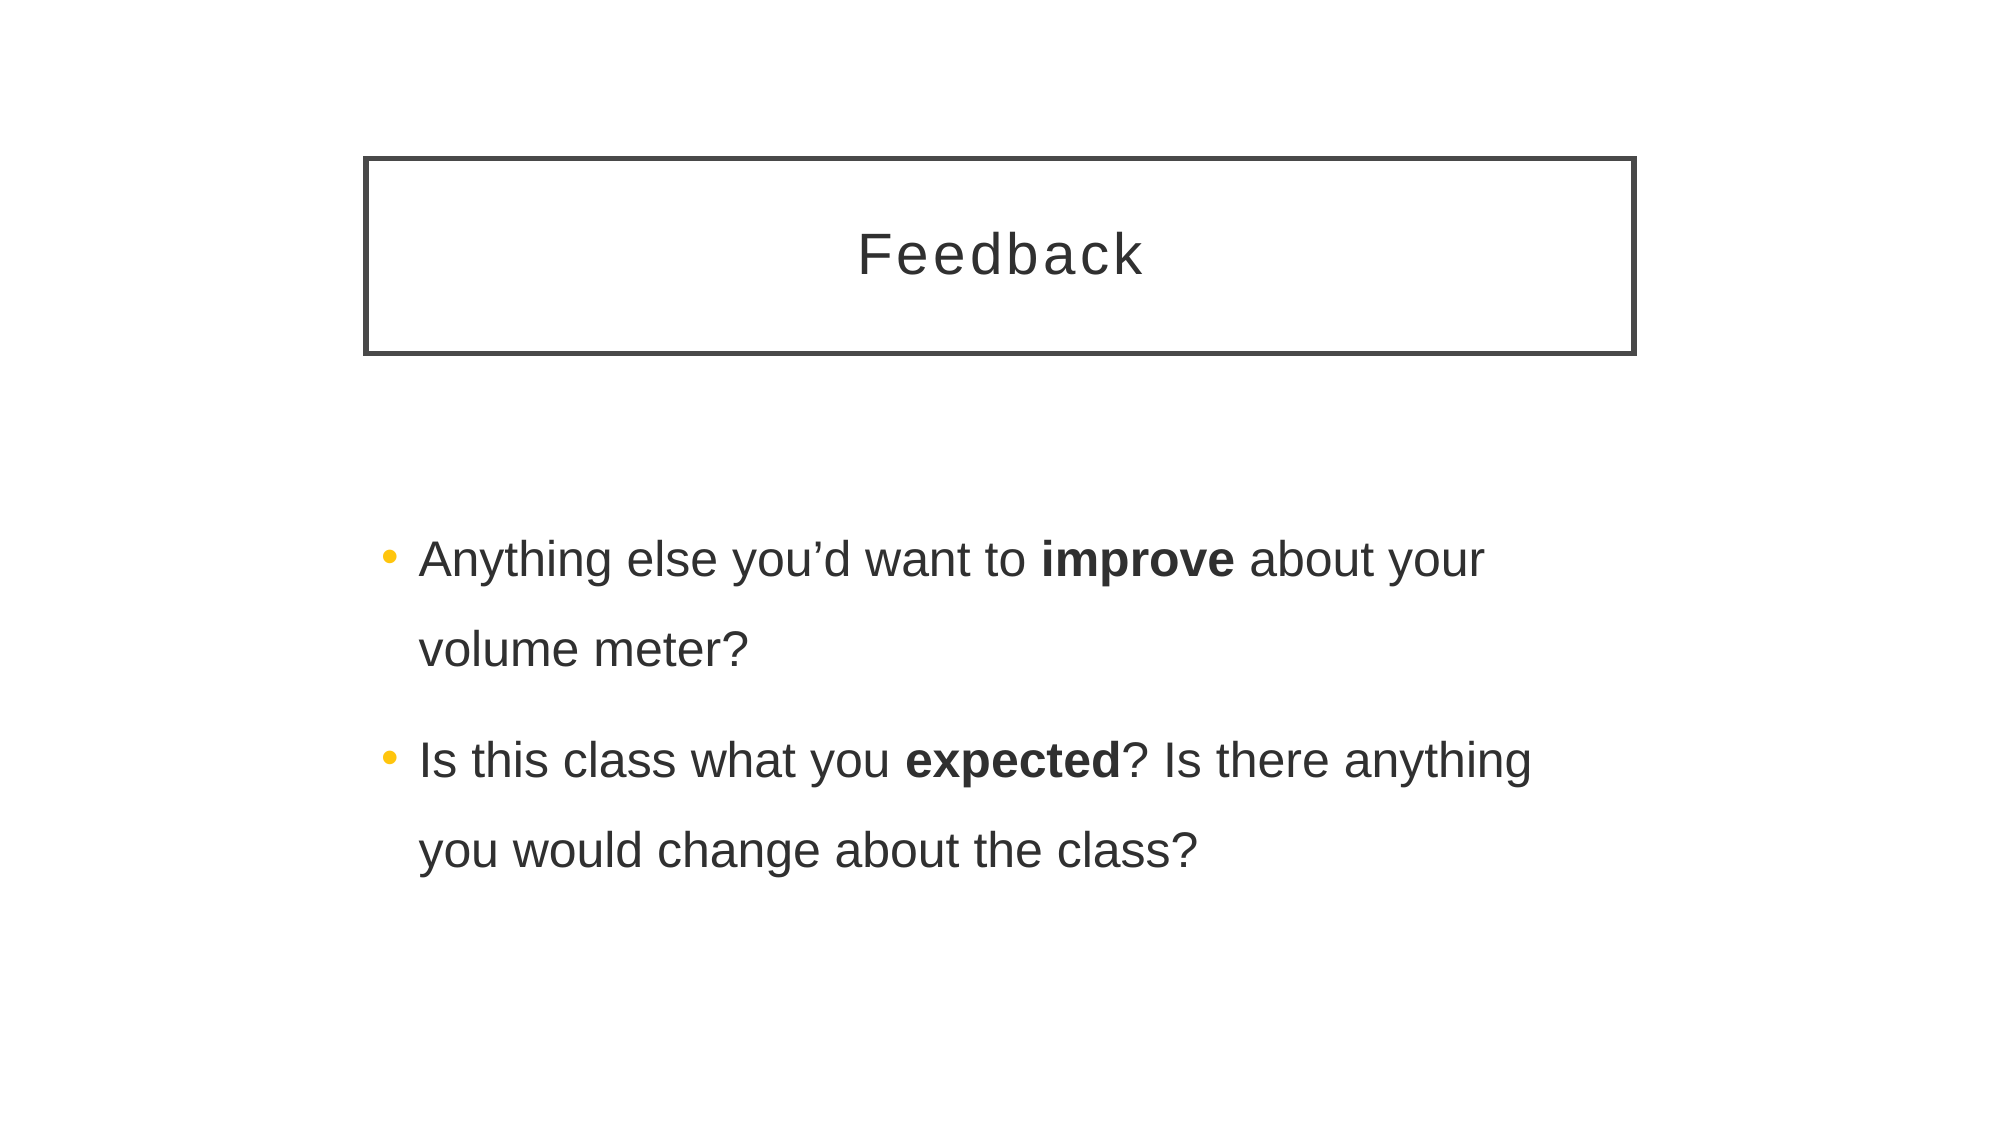

# Feedback
Anything else you’d want to improve about your volume meter?
Is this class what you expected? Is there anything you would change about the class?